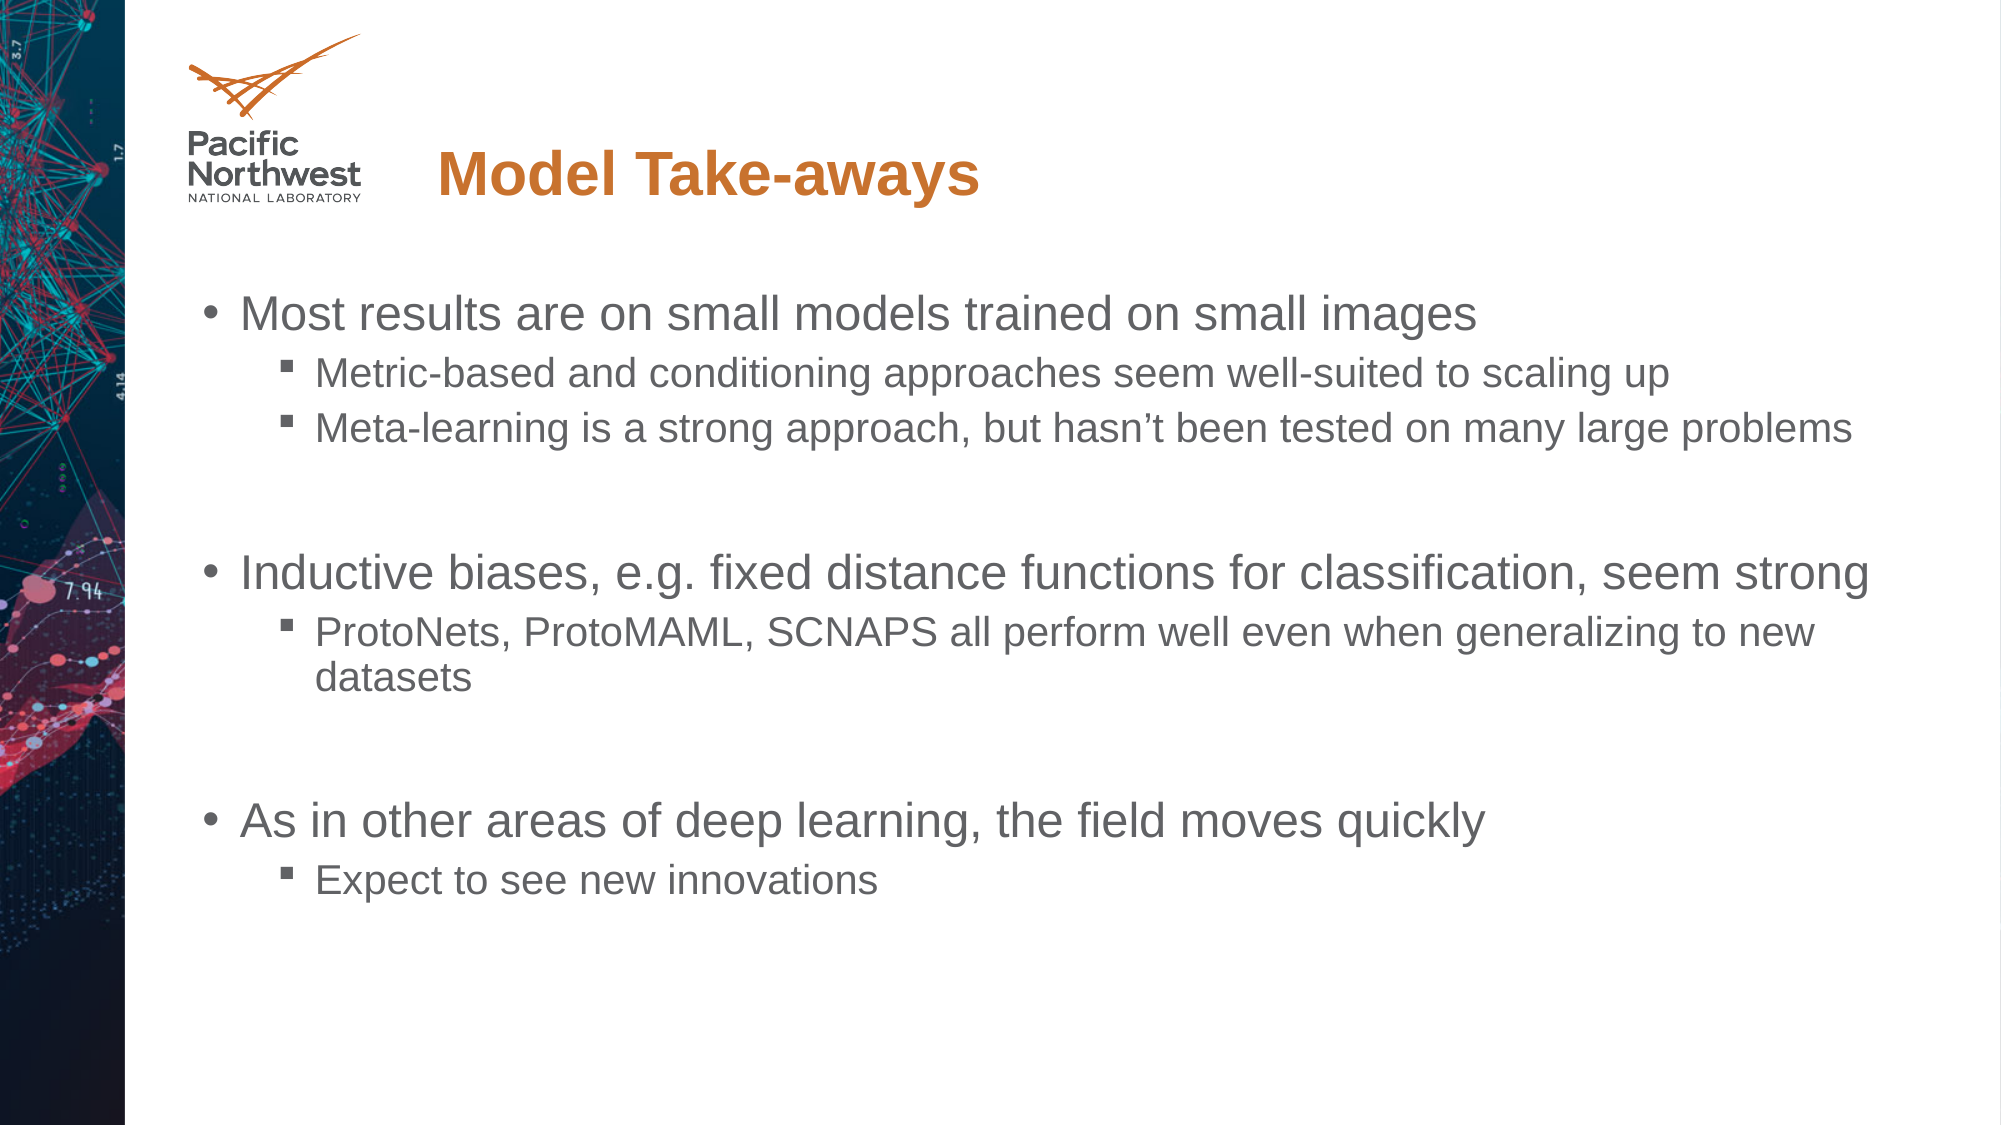

# Model Take-aways
Most results are on small models trained on small images
Metric-based and conditioning approaches seem well-suited to scaling up
Meta-learning is a strong approach, but hasn’t been tested on many large problems

Inductive biases, e.g. fixed distance functions for classification, seem strong
ProtoNets, ProtoMAML, SCNAPS all perform well even when generalizing to new datasets

As in other areas of deep learning, the field moves quickly
Expect to see new innovations